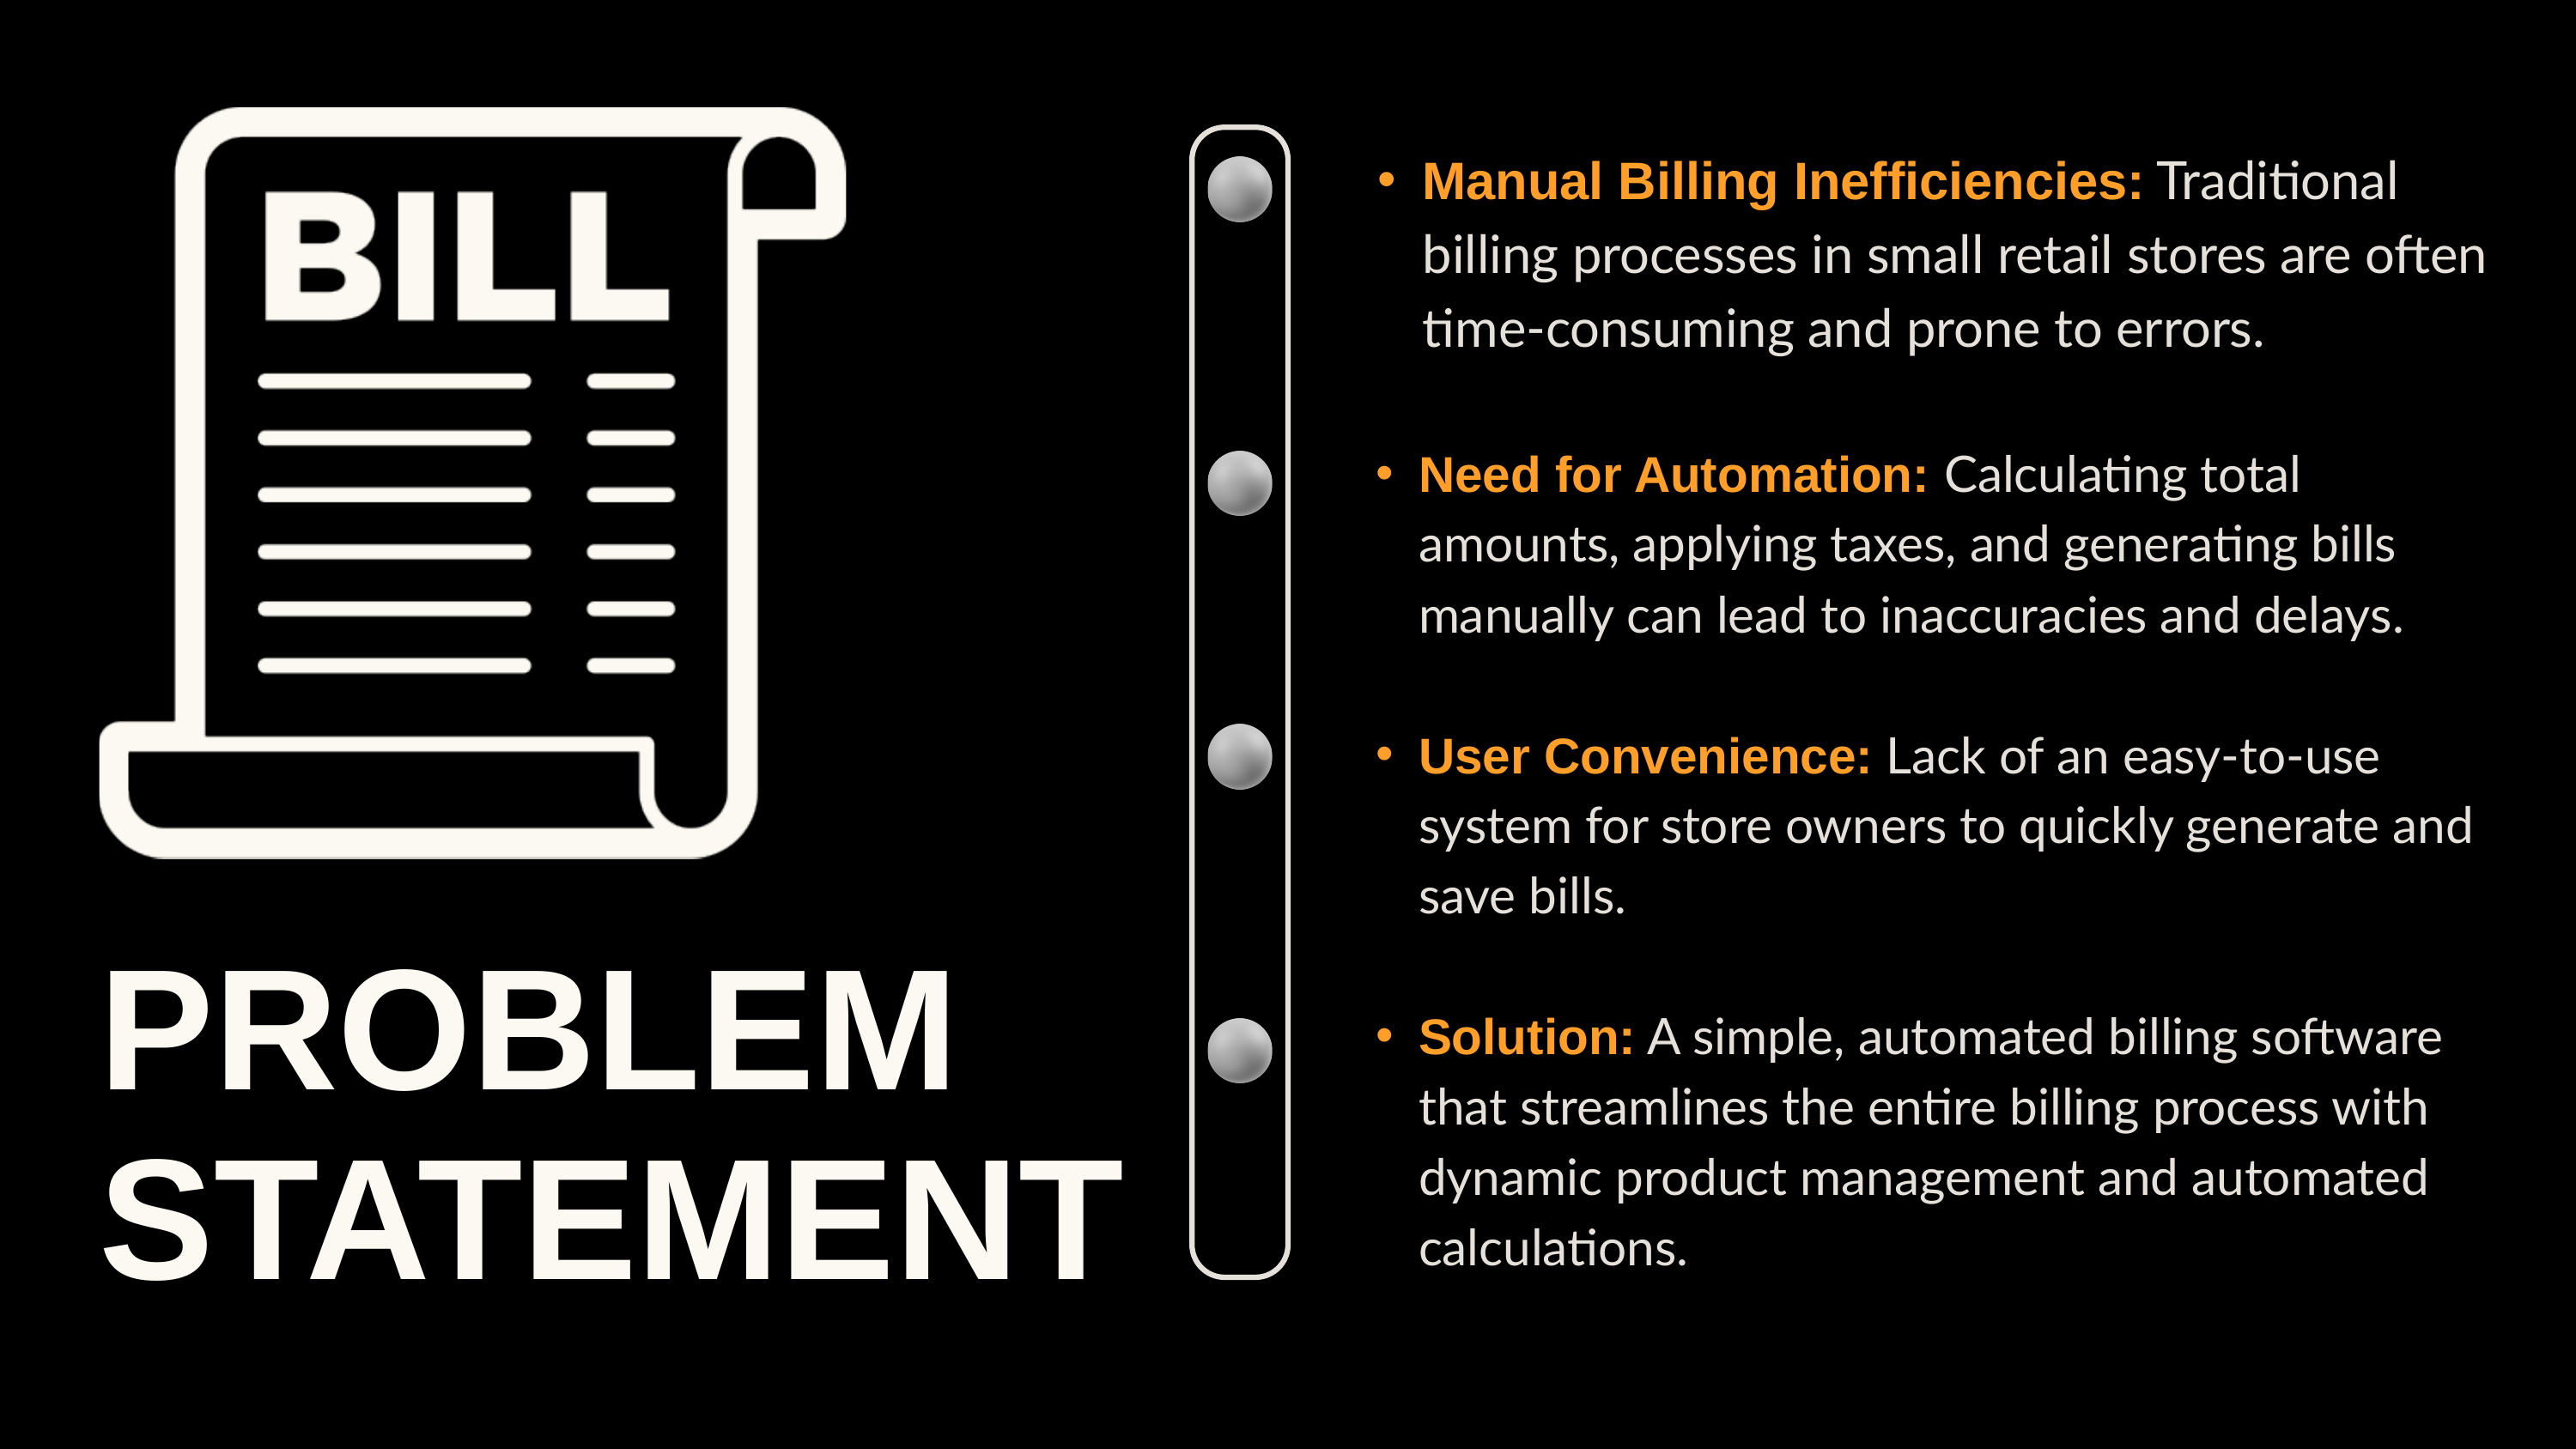

Manual Billing Inefficiencies: Traditional billing processes in small retail stores are often time-consuming and prone to errors.

Need for Automation: Calculating total amounts, applying taxes, and generating bills manually can lead to inaccuracies and delays.

User Convenience: Lack of an easy-to-use system for store owners to quickly generate and save bills.

Solution: A simple, automated billing software that streamlines the entire billing process with dynamic product management and automated calculations.

PROBLEM STATEMENT